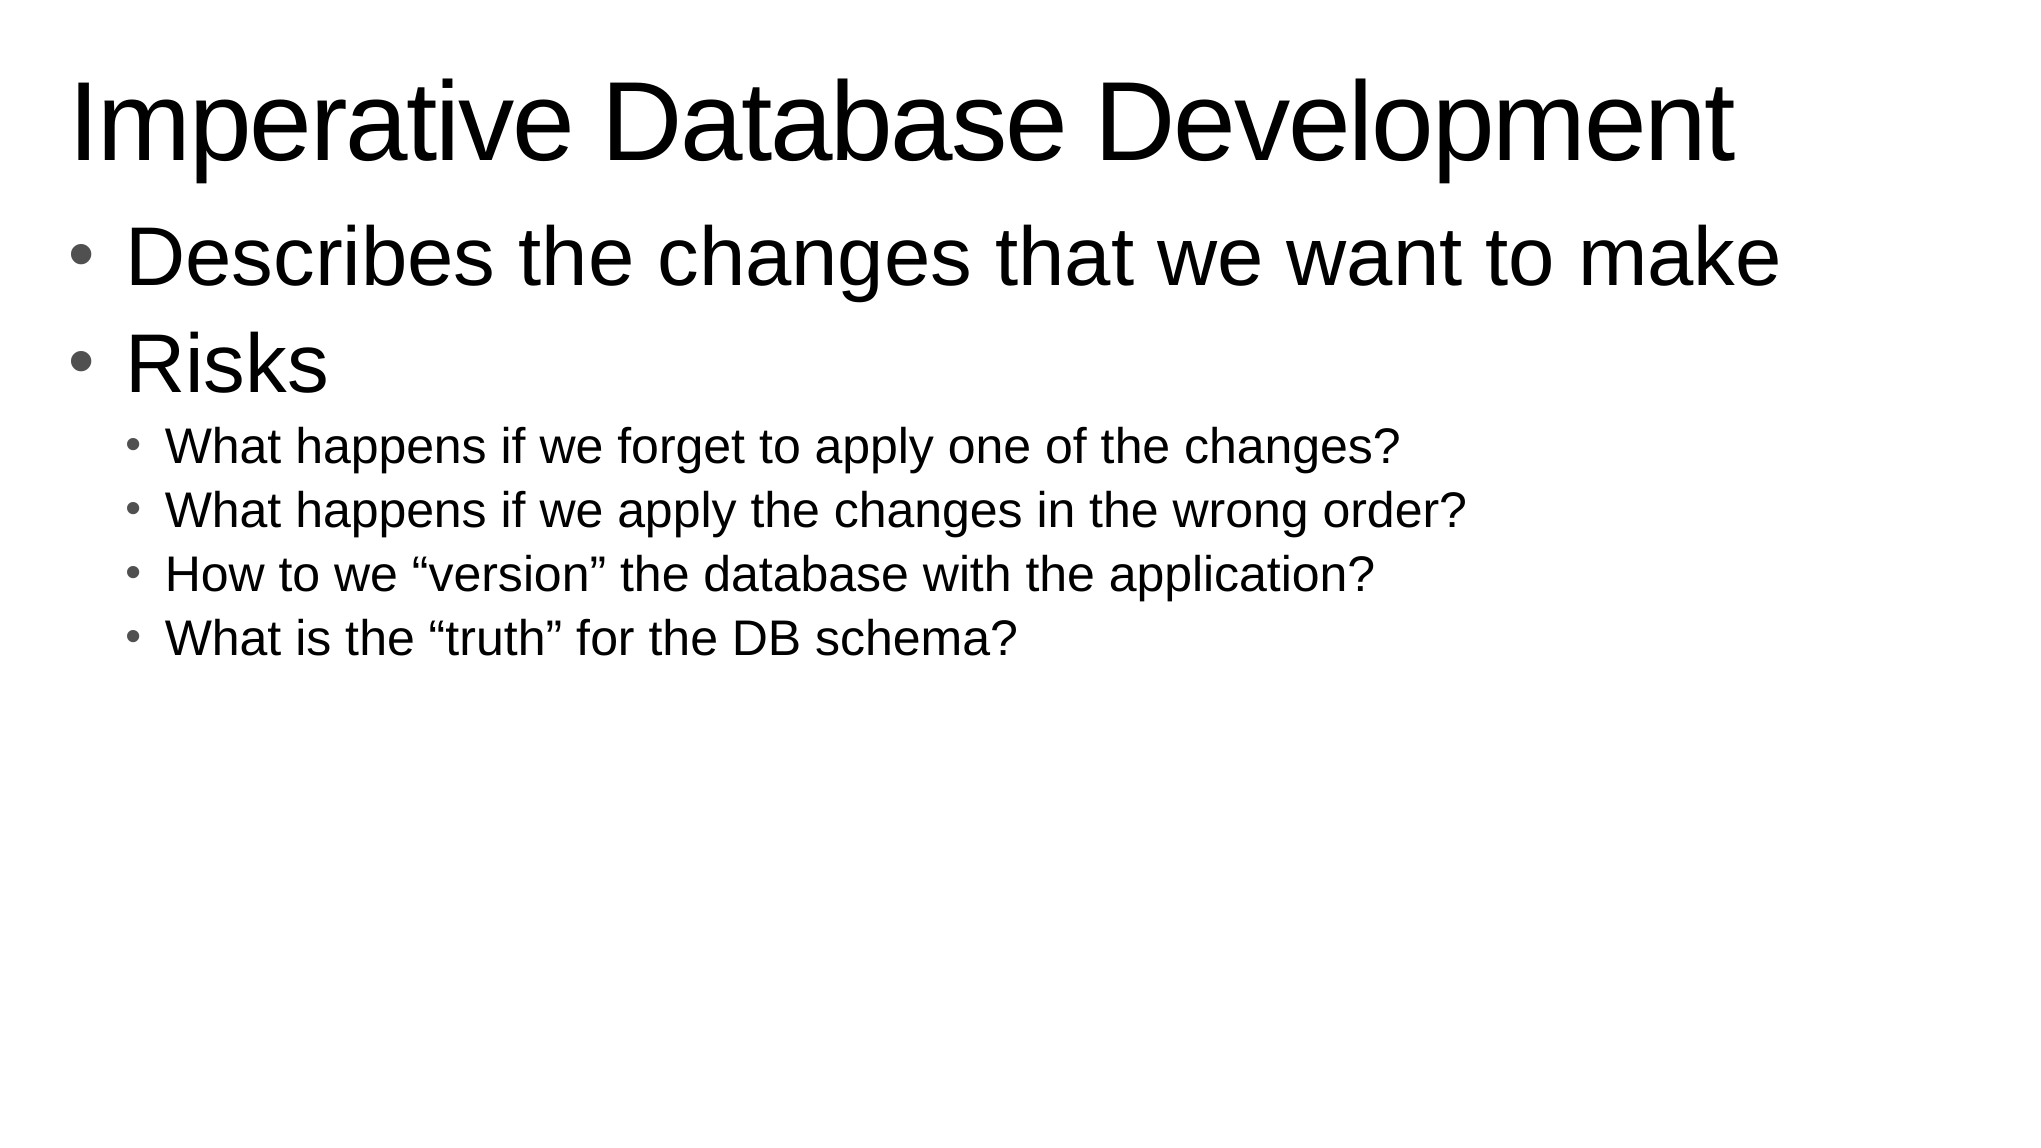

# Imperative Database Development
Describes the changes that we want to make
Risks
What happens if we forget to apply one of the changes?
What happens if we apply the changes in the wrong order?
How to we “version” the database with the application?
What is the “truth” for the DB schema?